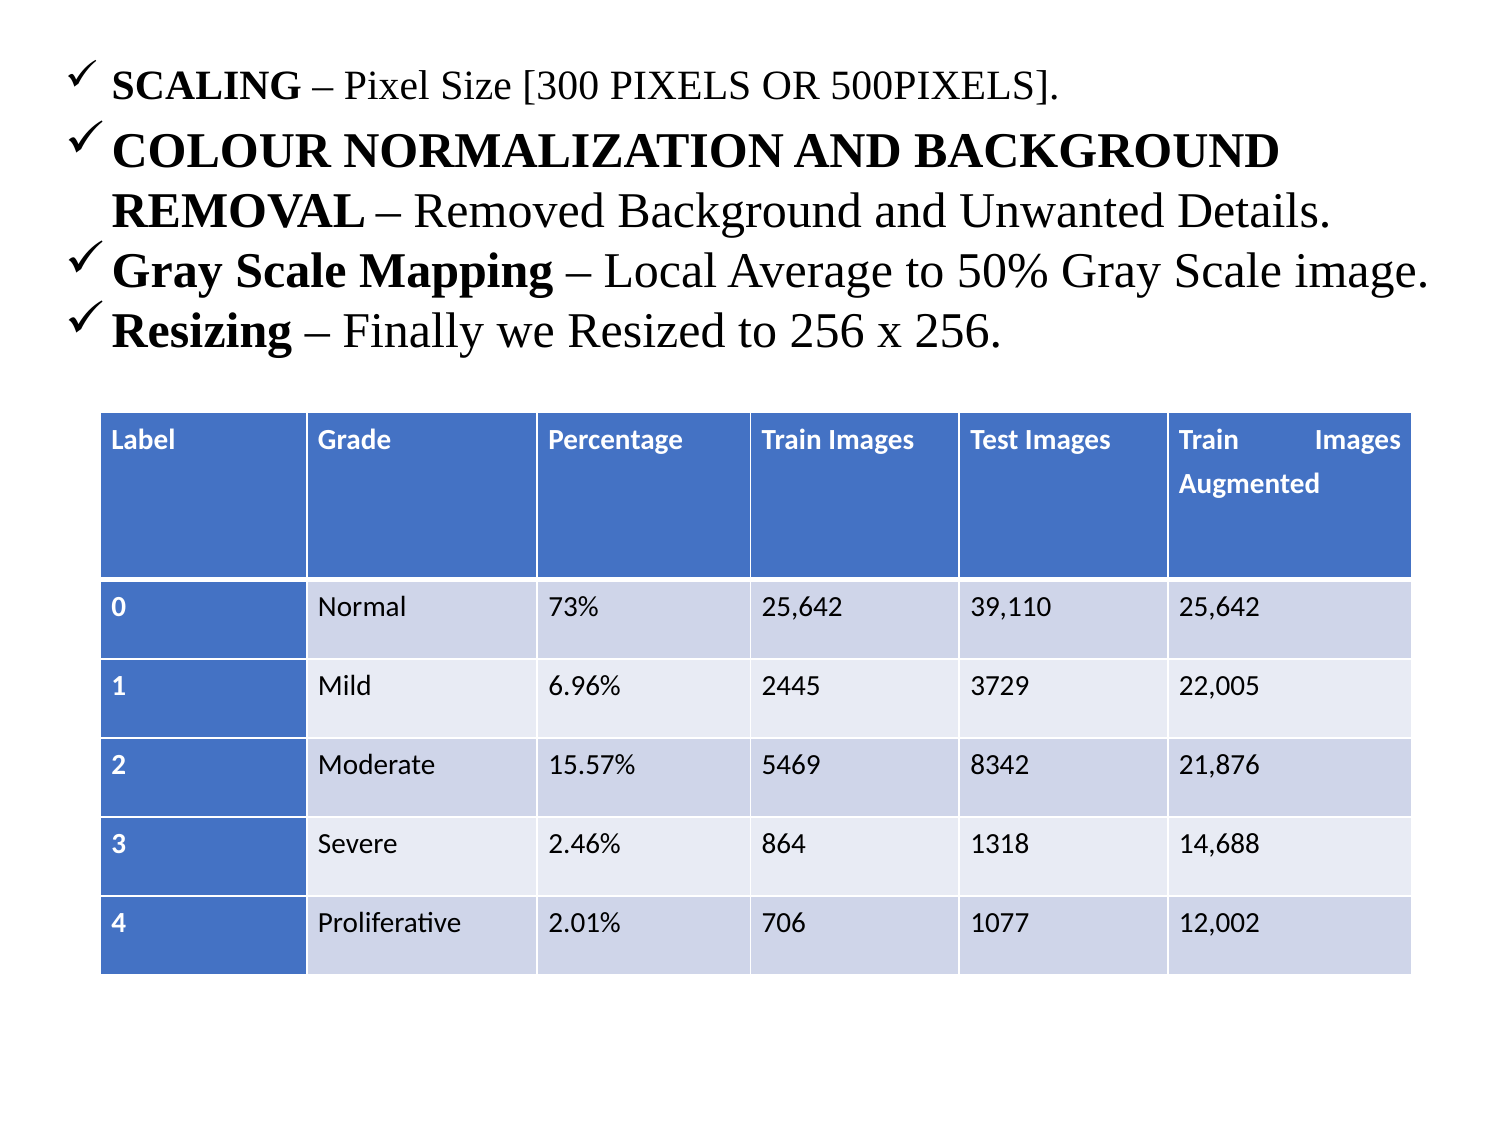

SCALING – Pixel Size [300 PIXELS OR 500PIXELS].
COLOUR NORMALIZATION AND BACKGROUND REMOVAL – Removed Background and Unwanted Details.
Gray Scale Mapping – Local Average to 50% Gray Scale image.
Resizing – Finally we Resized to 256 x 256.
| Label | Grade | Percentage | Train Images | Test Images | Train Images Augmented |
| --- | --- | --- | --- | --- | --- |
| 0 | Normal | 73% | 25,642 | 39,110 | 25,642 |
| 1 | Mild | 6.96% | 2445 | 3729 | 22,005 |
| 2 | Moderate | 15.57% | 5469 | 8342 | 21,876 |
| 3 | Severe | 2.46% | 864 | 1318 | 14,688 |
| 4 | Proliferative | 2.01% | 706 | 1077 | 12,002 |